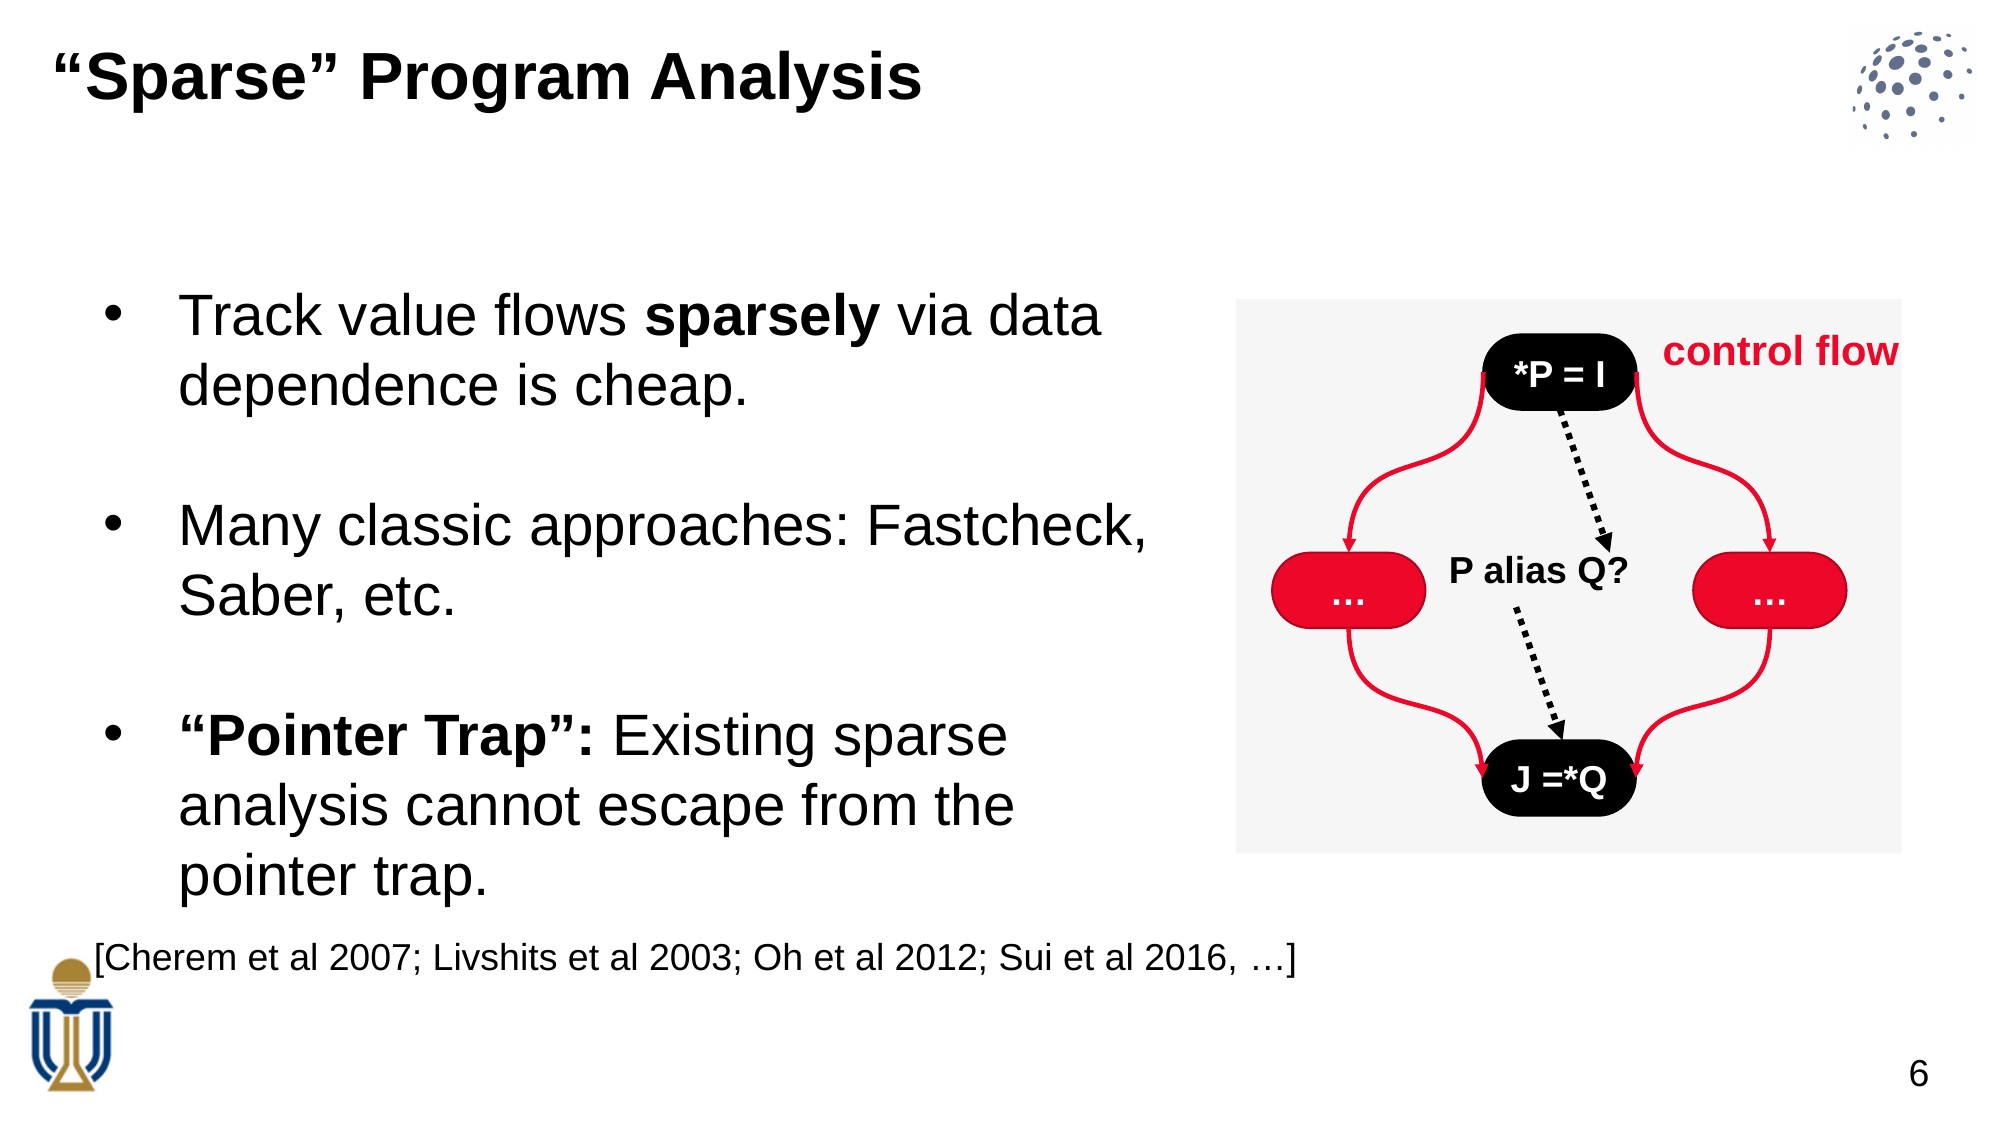

“Sparse” Program Analysis
Track value flows sparsely via data dependence is cheap.

Many classic approaches: Fastcheck, Saber, etc.

“Pointer Trap”: Existing sparse analysis cannot escape from the pointer trap.

control flow
*P = I
…
…
J =*Q
P alias Q?
[Cherem et al 2007; Livshits et al 2003; Oh et al 2012; Sui et al 2016, …]